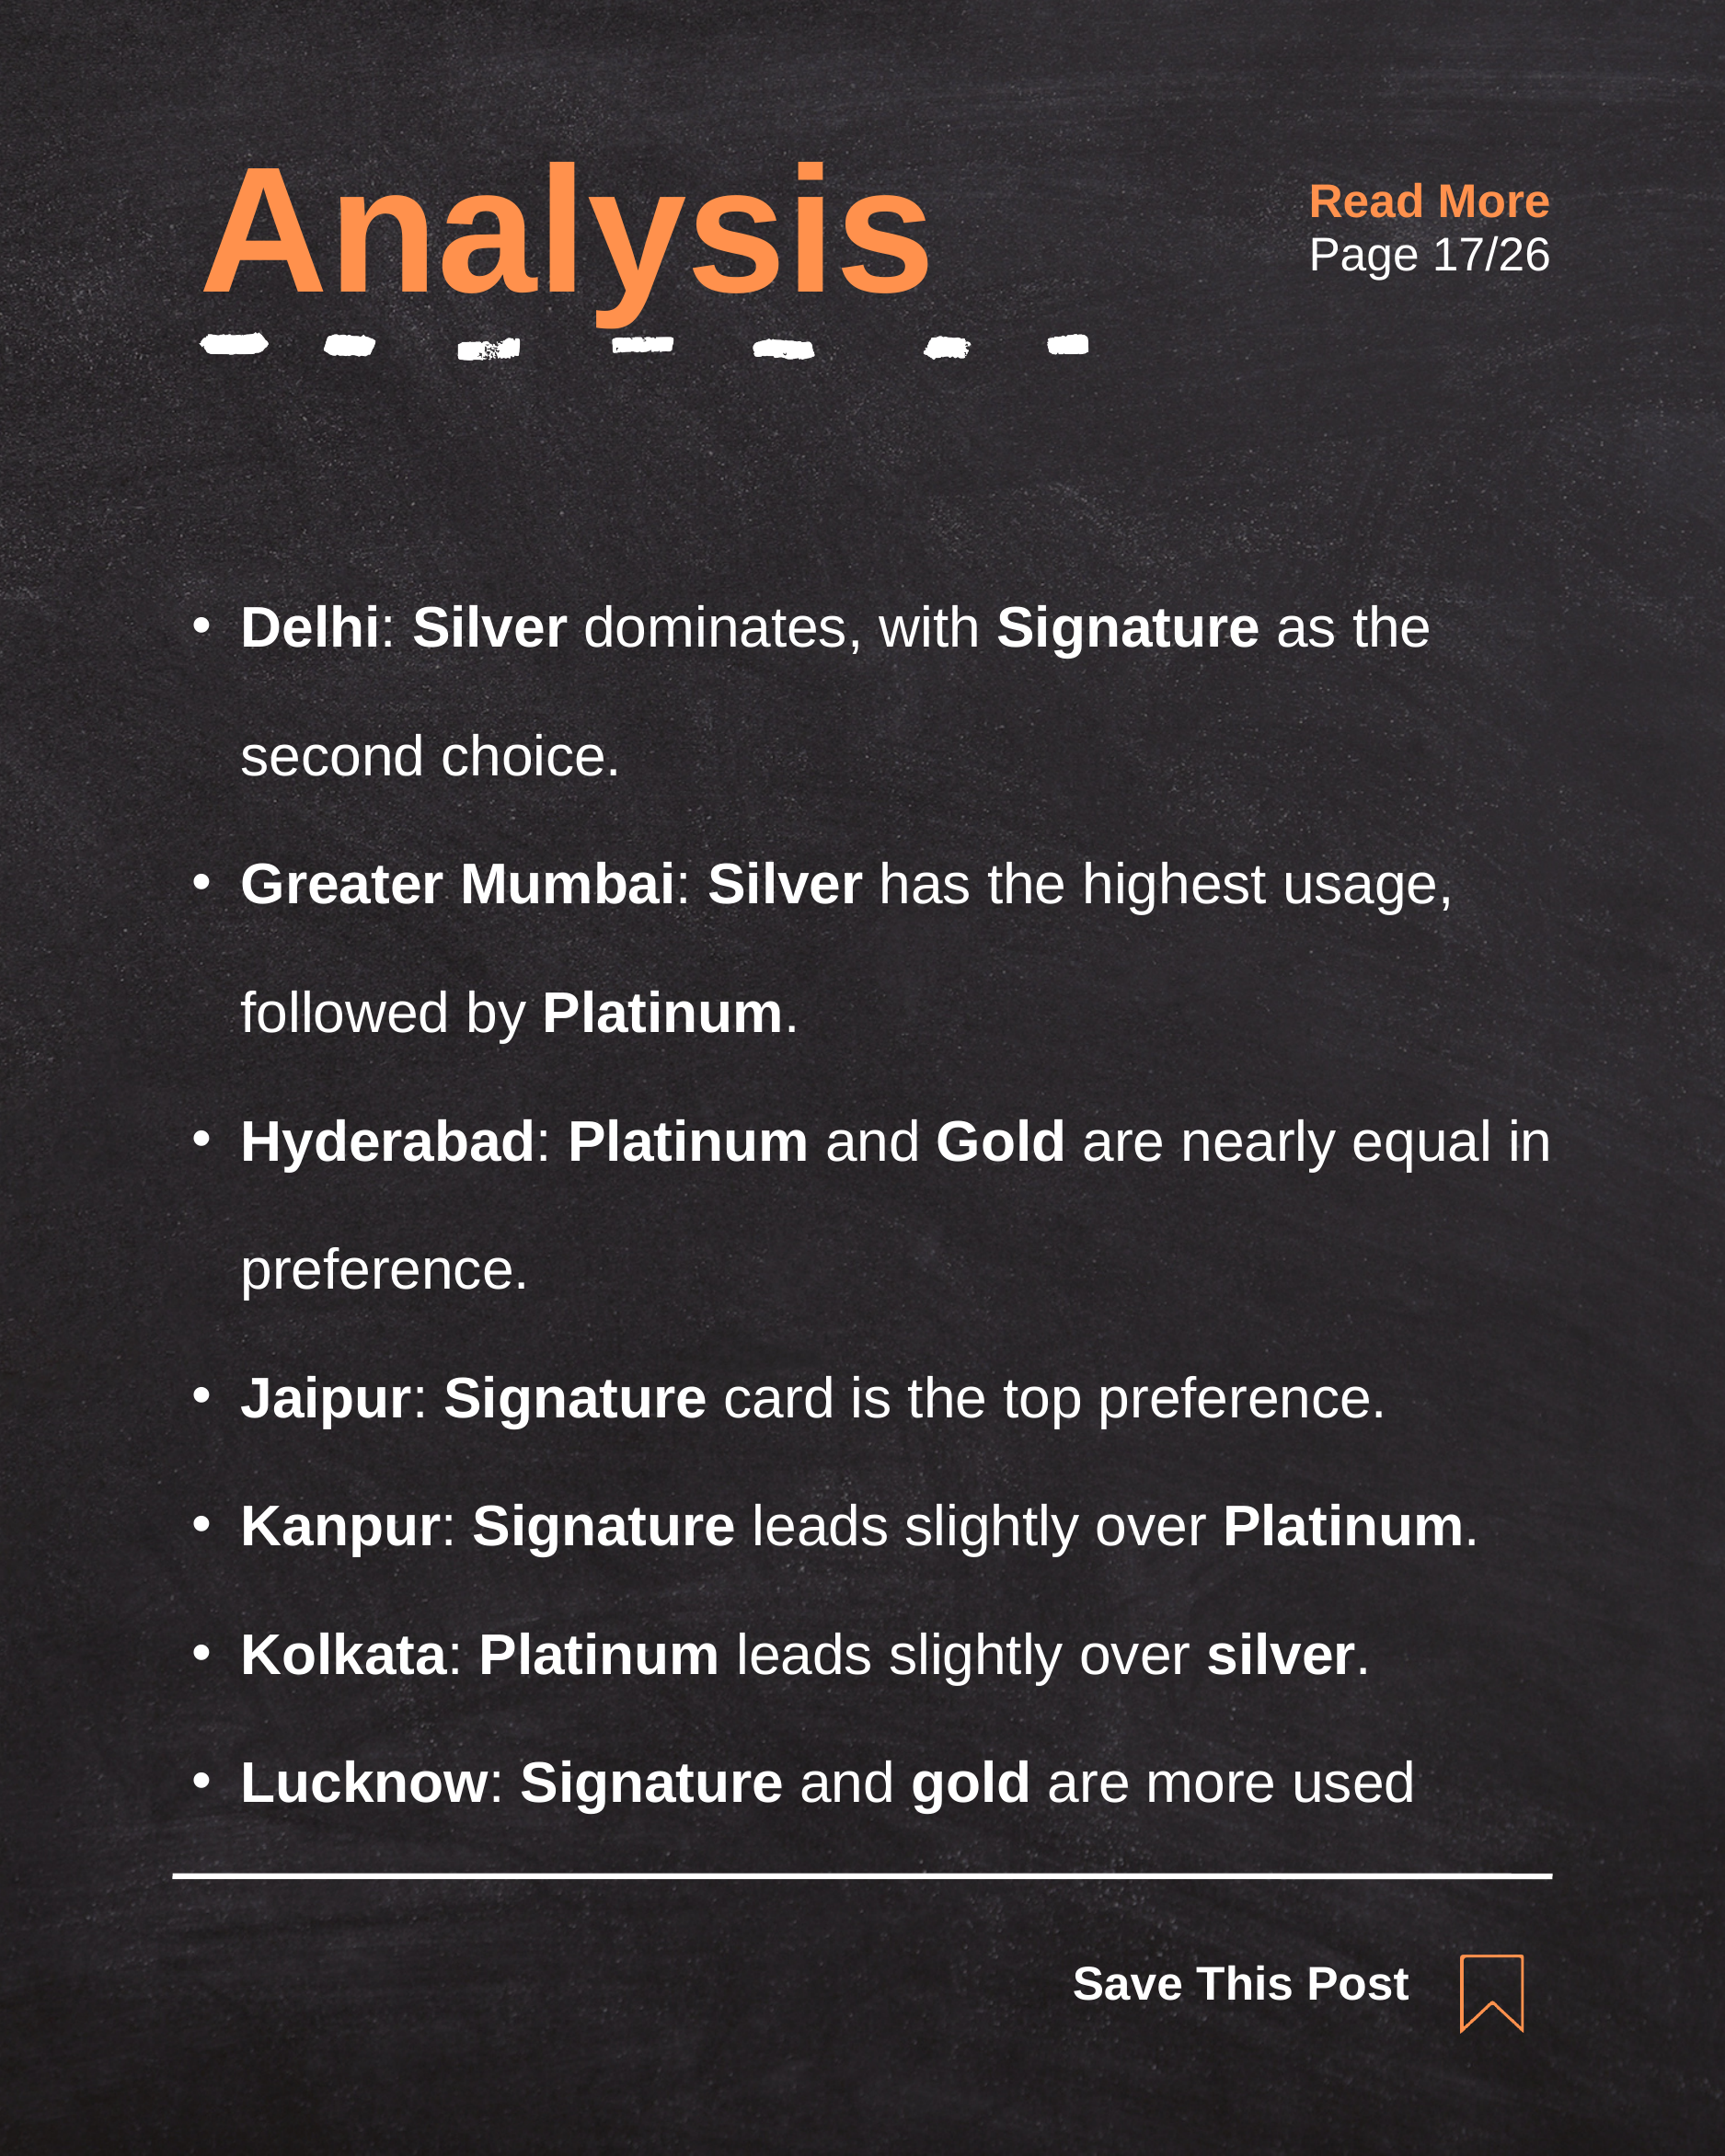

Analysis
Read More
Page 17/26

Delhi: Silver dominates, with Signature as the second choice.
Greater Mumbai: Silver has the highest usage, followed by Platinum.
Hyderabad: Platinum and Gold are nearly equal in preference.
Jaipur: Signature card is the top preference.
Kanpur: Signature leads slightly over Platinum.
Kolkata: Platinum leads slightly over silver.
Lucknow: Signature and gold are more used

Save This Post